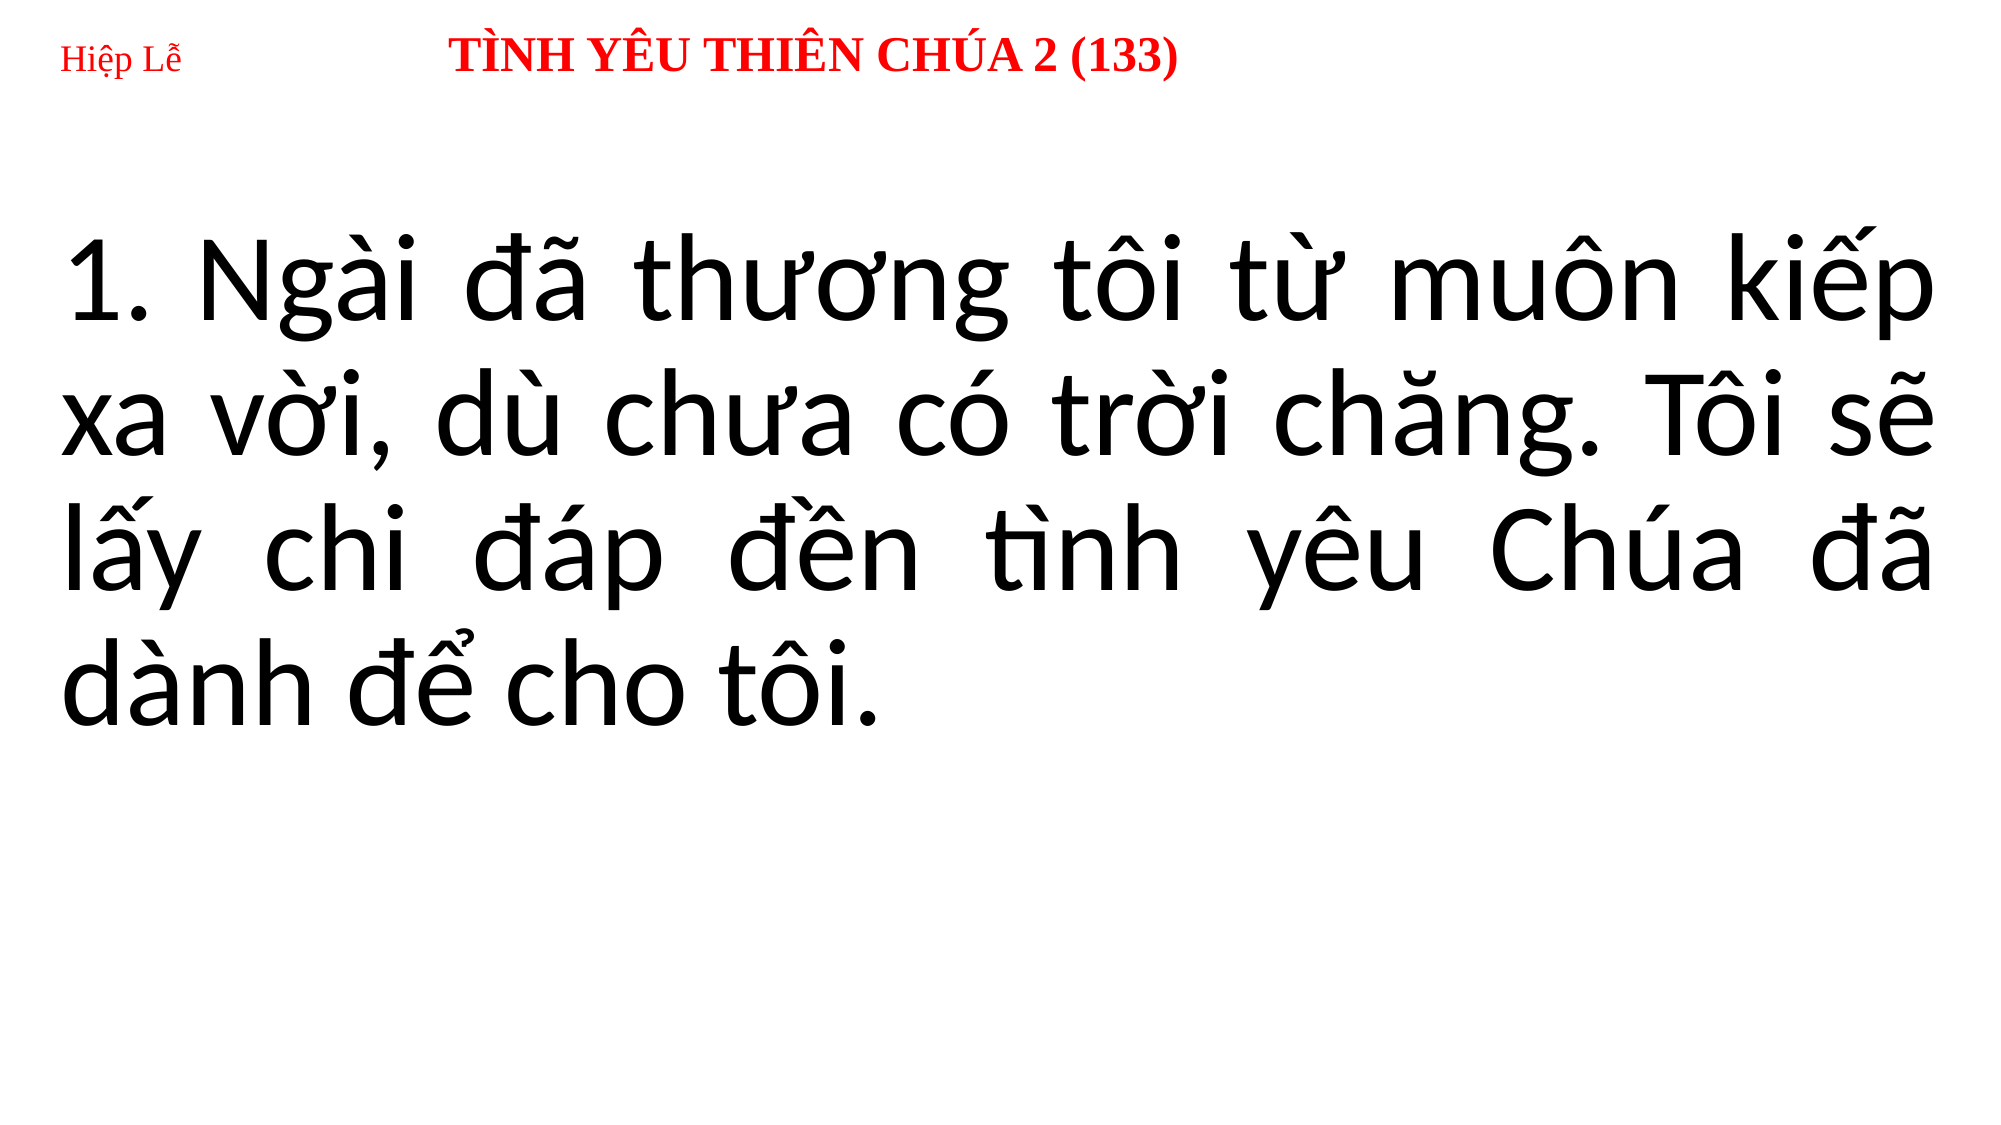

# Hiệp Lễ                            TÌNH YÊU THIÊN CHÚA 2 (133)
1. Ngài đã thương tôi từ muôn kiếp xa vời, dù chưa có trời chăng. Tôi sẽ lấy chi đáp đền tình yêu Chúa đã dành để cho tôi.